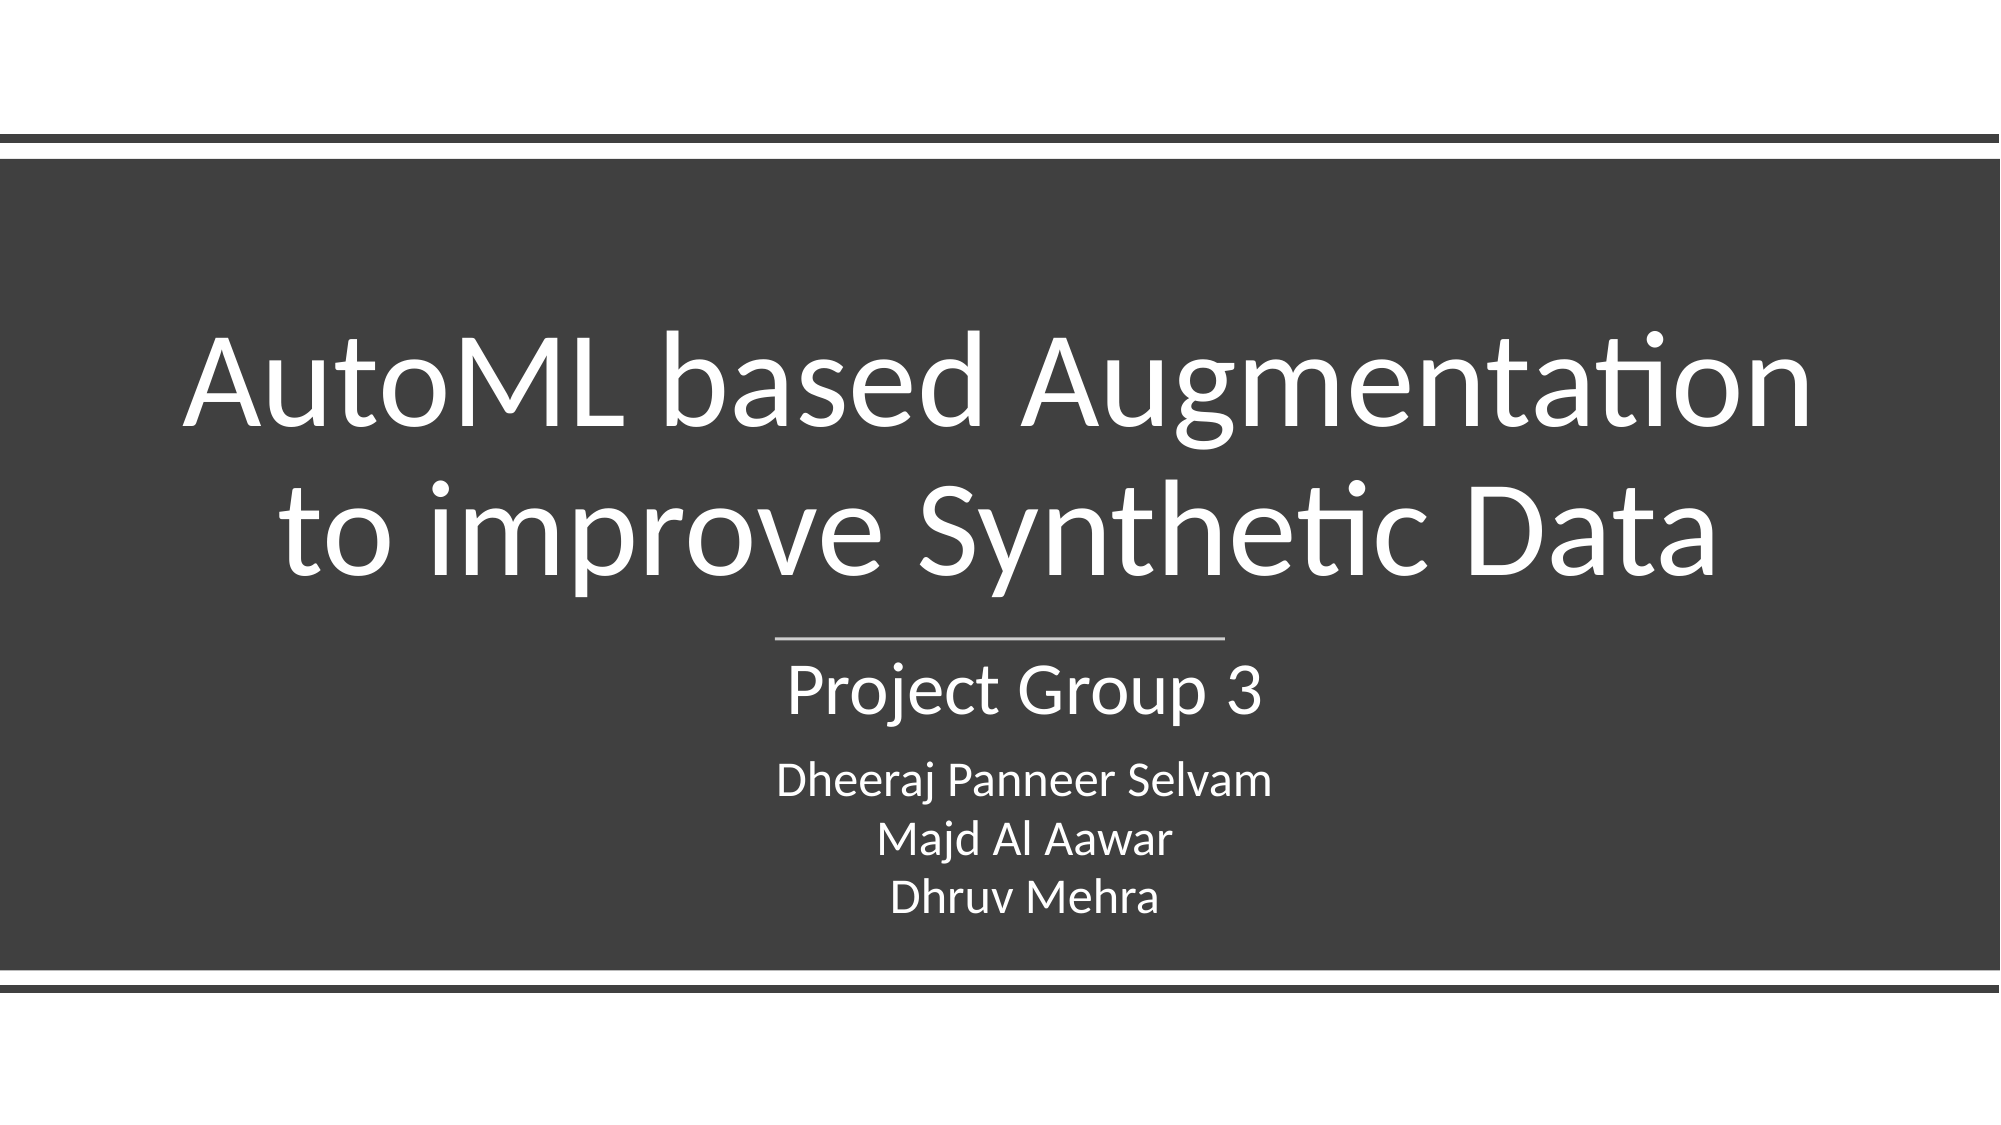

# AutoML based Augmentation to improve Synthetic Data
Project Group 3
Dheeraj Panneer Selvam
Majd Al Aawar
Dhruv Mehra